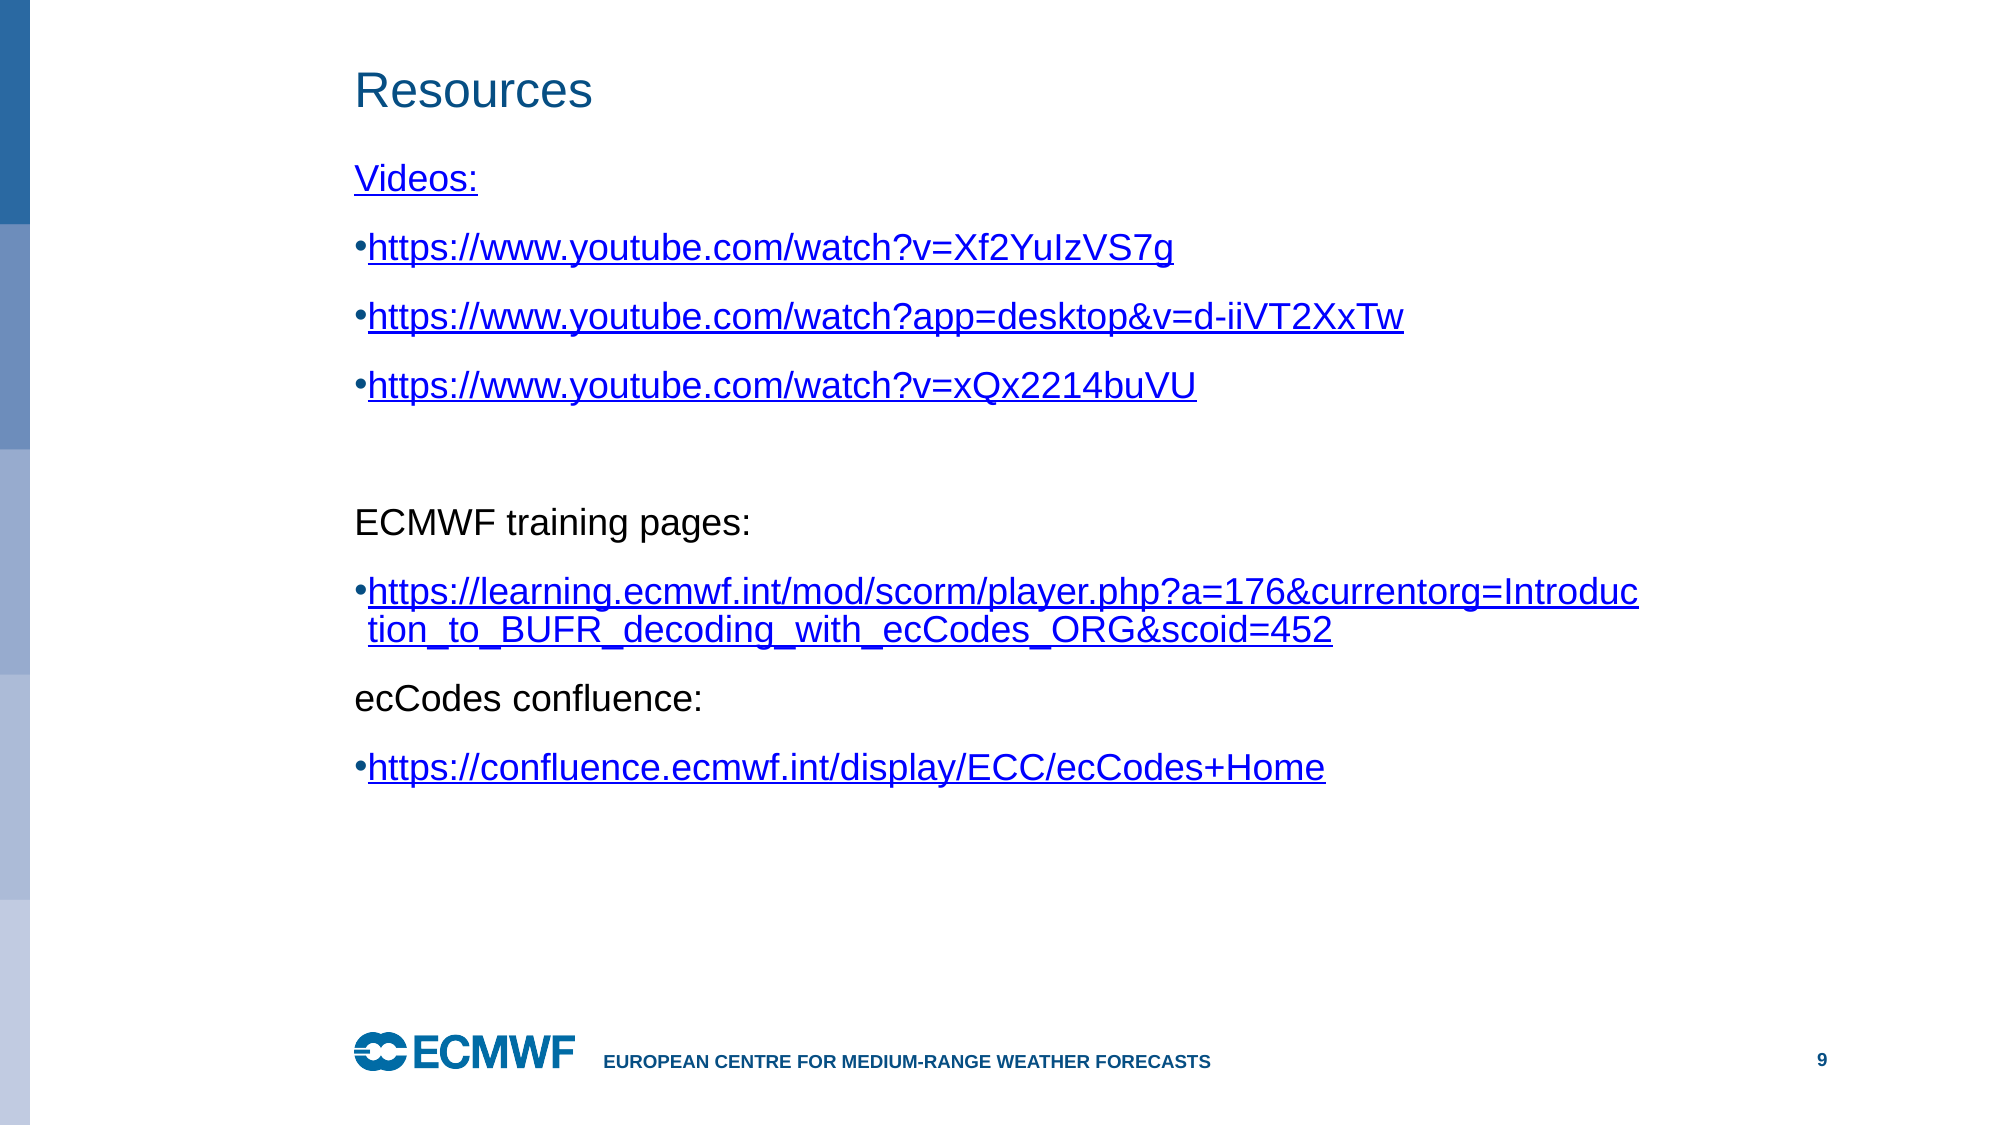

Resources
Videos:
https://www.youtube.com/watch?v=Xf2YuIzVS7g
https://www.youtube.com/watch?app=desktop&v=d-iiVT2XxTw
https://www.youtube.com/watch?v=xQx2214buVU

ECMWF training pages:
https://learning.ecmwf.int/mod/scorm/player.php?a=176&currentorg=Introduction_to_BUFR_decoding_with_ecCodes_ORG&scoid=452
ecCodes confluence:
https://confluence.ecmwf.int/display/ECC/ecCodes+Home
European Centre for Medium-Range Weather Forecasts
9